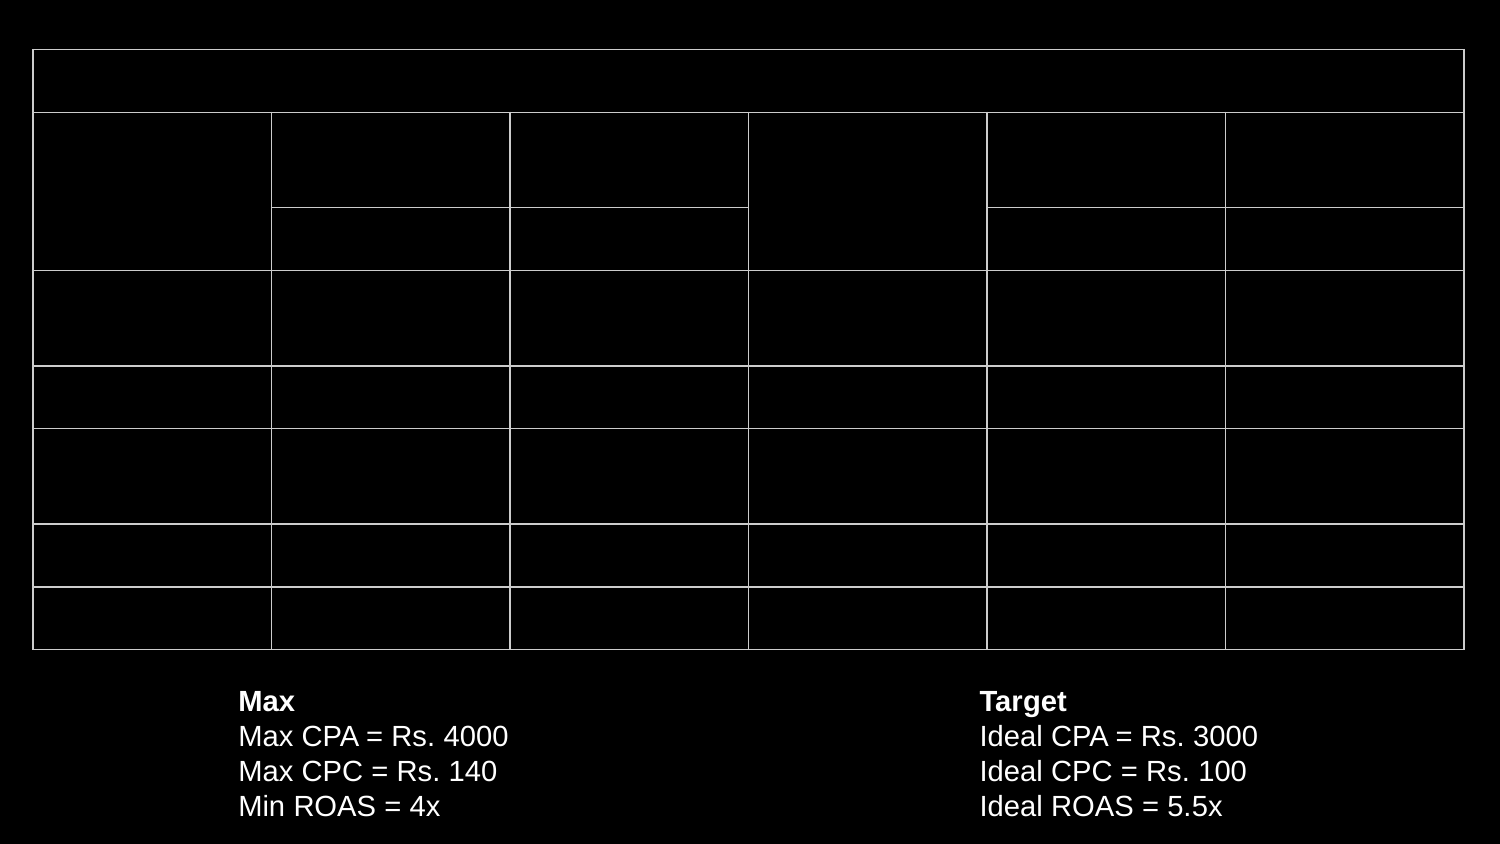

| CAMPAIGN BUDGET = ₹50,00,000 |  |  |  |  |  |
| --- | --- | --- | --- | --- | --- |
| Primary Channels | Percentage Split | Value | Retargeting Channels | Percentage Split | Value |
|  | 70% | 35,00,000 |  | 30% | 15,00,000 |
| Mobile Ads | 30% | 10,50,000 | Social Media Ads | 30% | 4,50,000 |
| Search Ads | 20% | 7,00,000 | Display Ads | 10% | 1,50,000 |
| Social Media Ads | 30% | 10,50,000 | Mobile Ads | 20% | 3,00,000 |
| Video Ads | 10% | 3,50,000 | Video Ads | 20% | 3,00,000 |
| Display Ads | 10% | 3,50,000 | Search Ads | 20% | 3,00,000 |
Max
Max CPA = Rs. 4000
Max CPC = Rs. 140
Min ROAS = 4x
Target
Ideal CPA = Rs. 3000
Ideal CPC = Rs. 100
Ideal ROAS = 5.5x